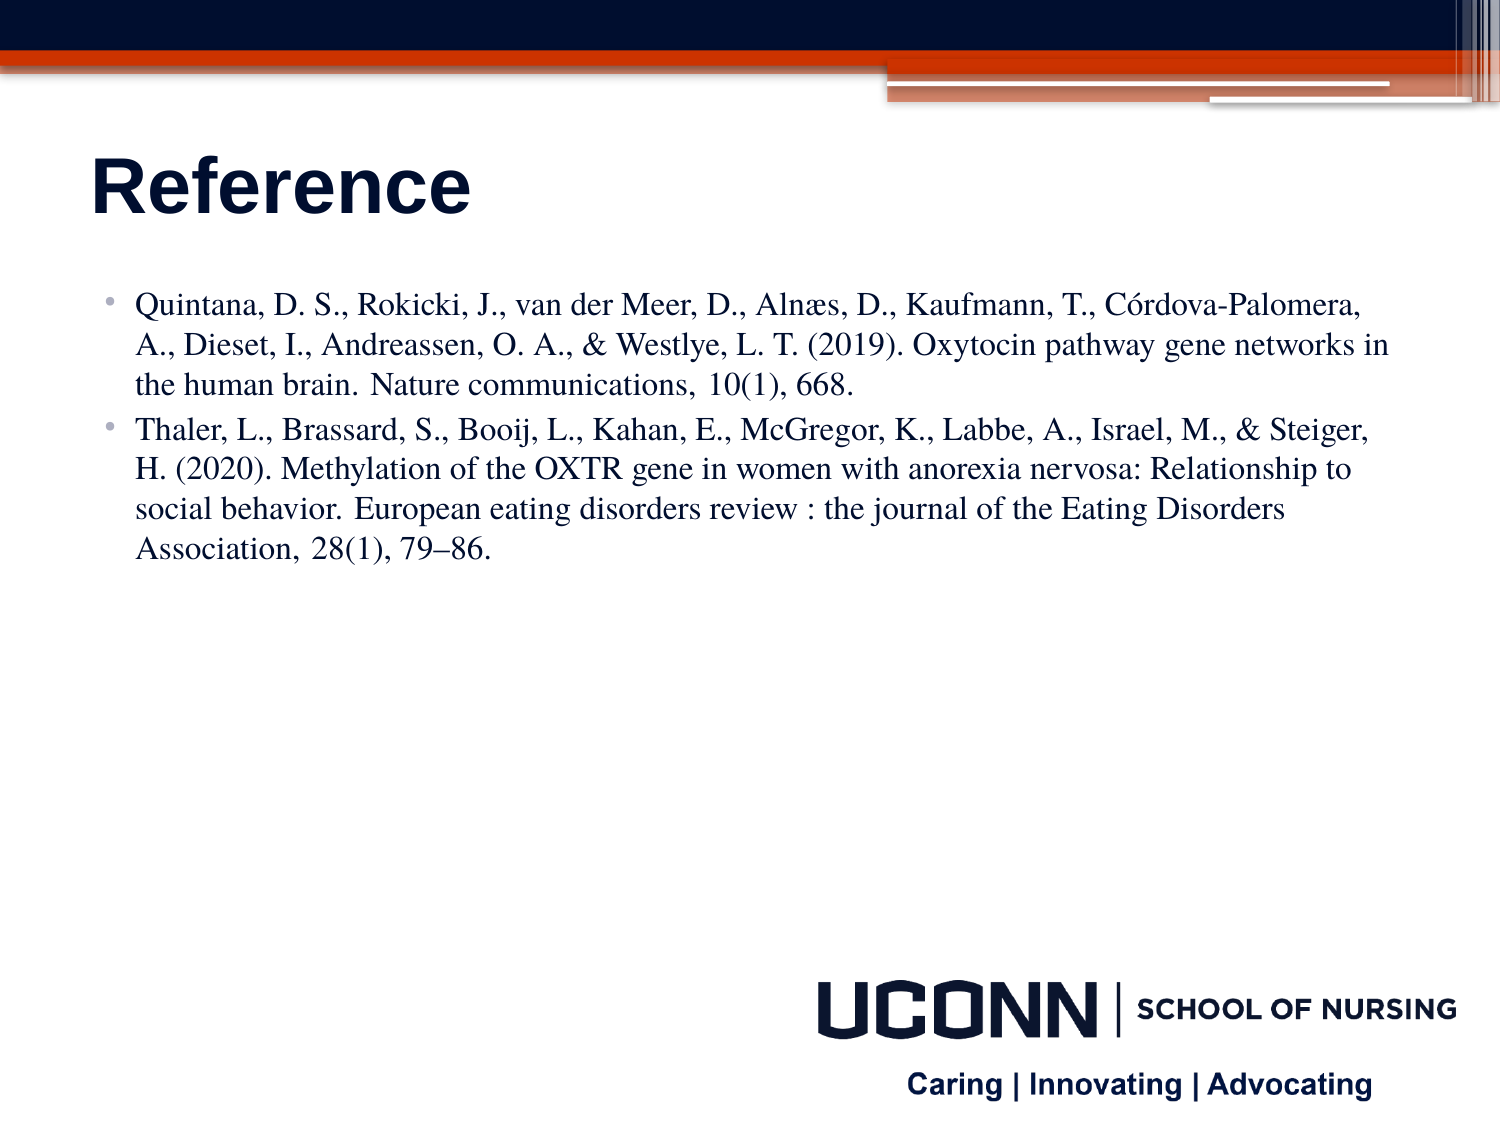

# Reference
Quintana, D. S., Rokicki, J., van der Meer, D., Alnæs, D., Kaufmann, T., Córdova-Palomera, A., Dieset, I., Andreassen, O. A., & Westlye, L. T. (2019). Oxytocin pathway gene networks in the human brain. Nature communications, 10(1), 668.
Thaler, L., Brassard, S., Booij, L., Kahan, E., McGregor, K., Labbe, A., Israel, M., & Steiger, H. (2020). Methylation of the OXTR gene in women with anorexia nervosa: Relationship to social behavior. European eating disorders review : the journal of the Eating Disorders Association, 28(1), 79–86.